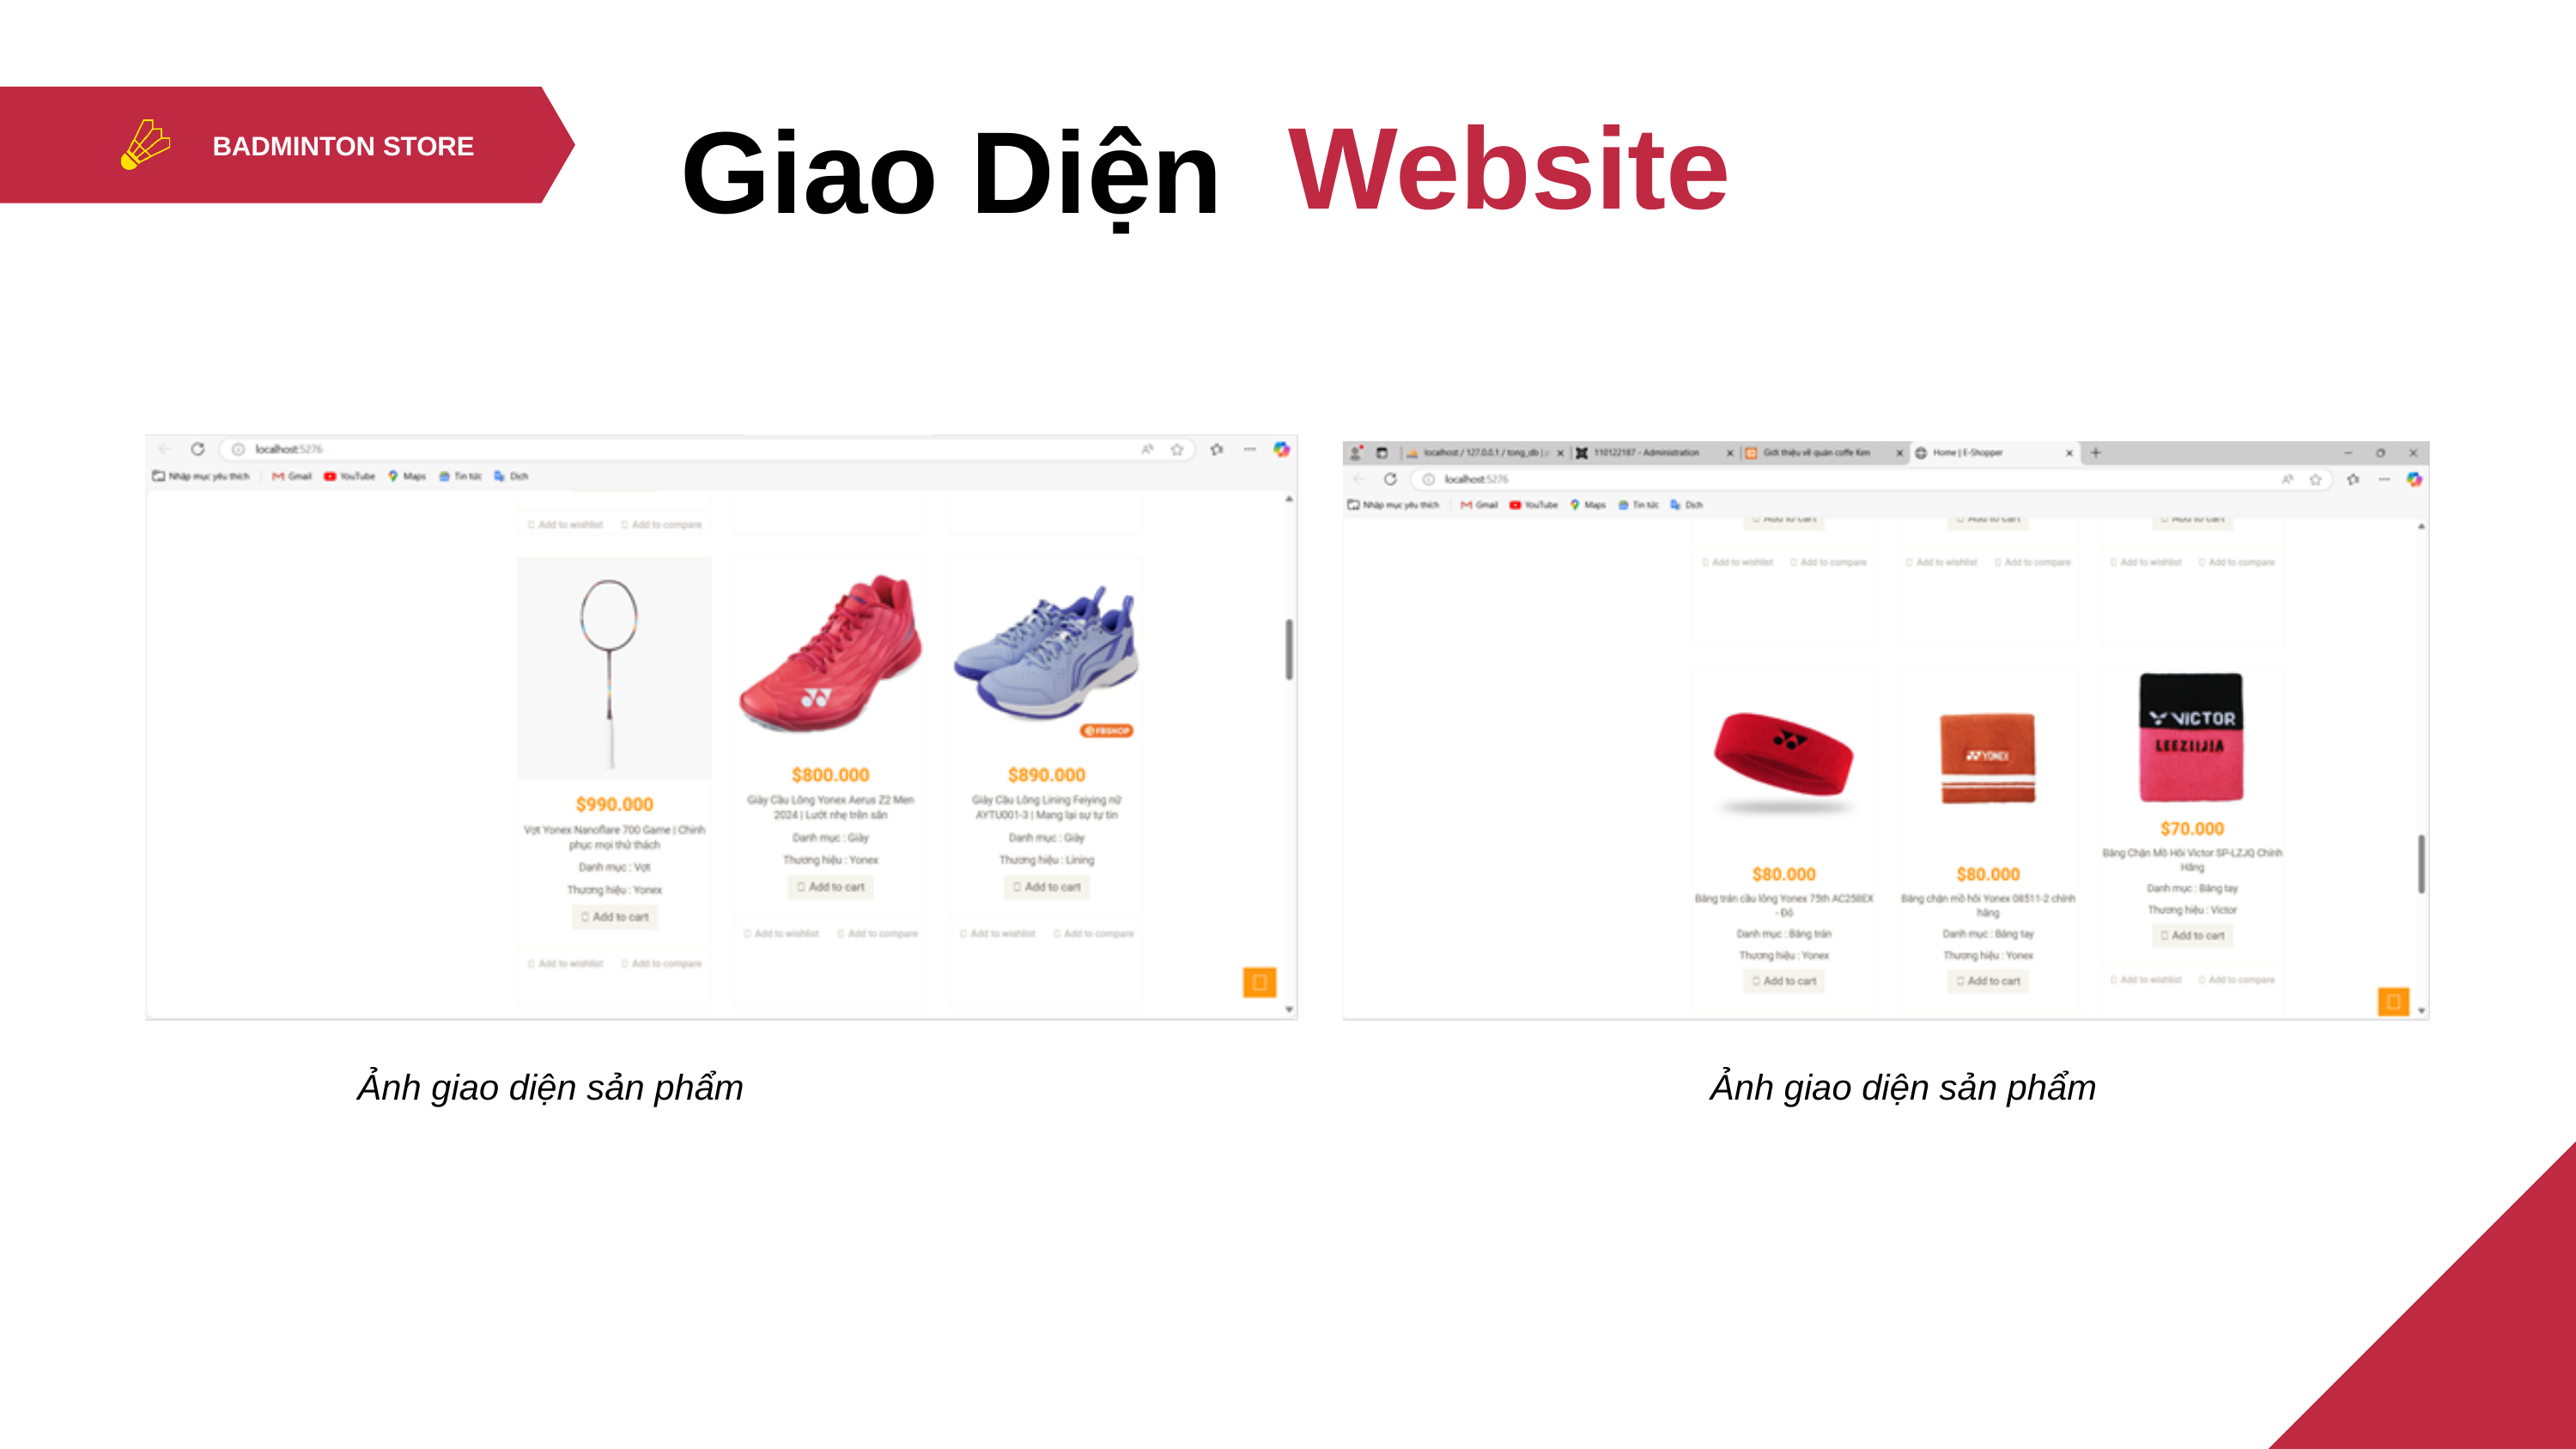

Website
Giao Diện

BADMINTON STORE

Ảnh giao diện sản phẩm

Ảnh giao diện sản phẩm